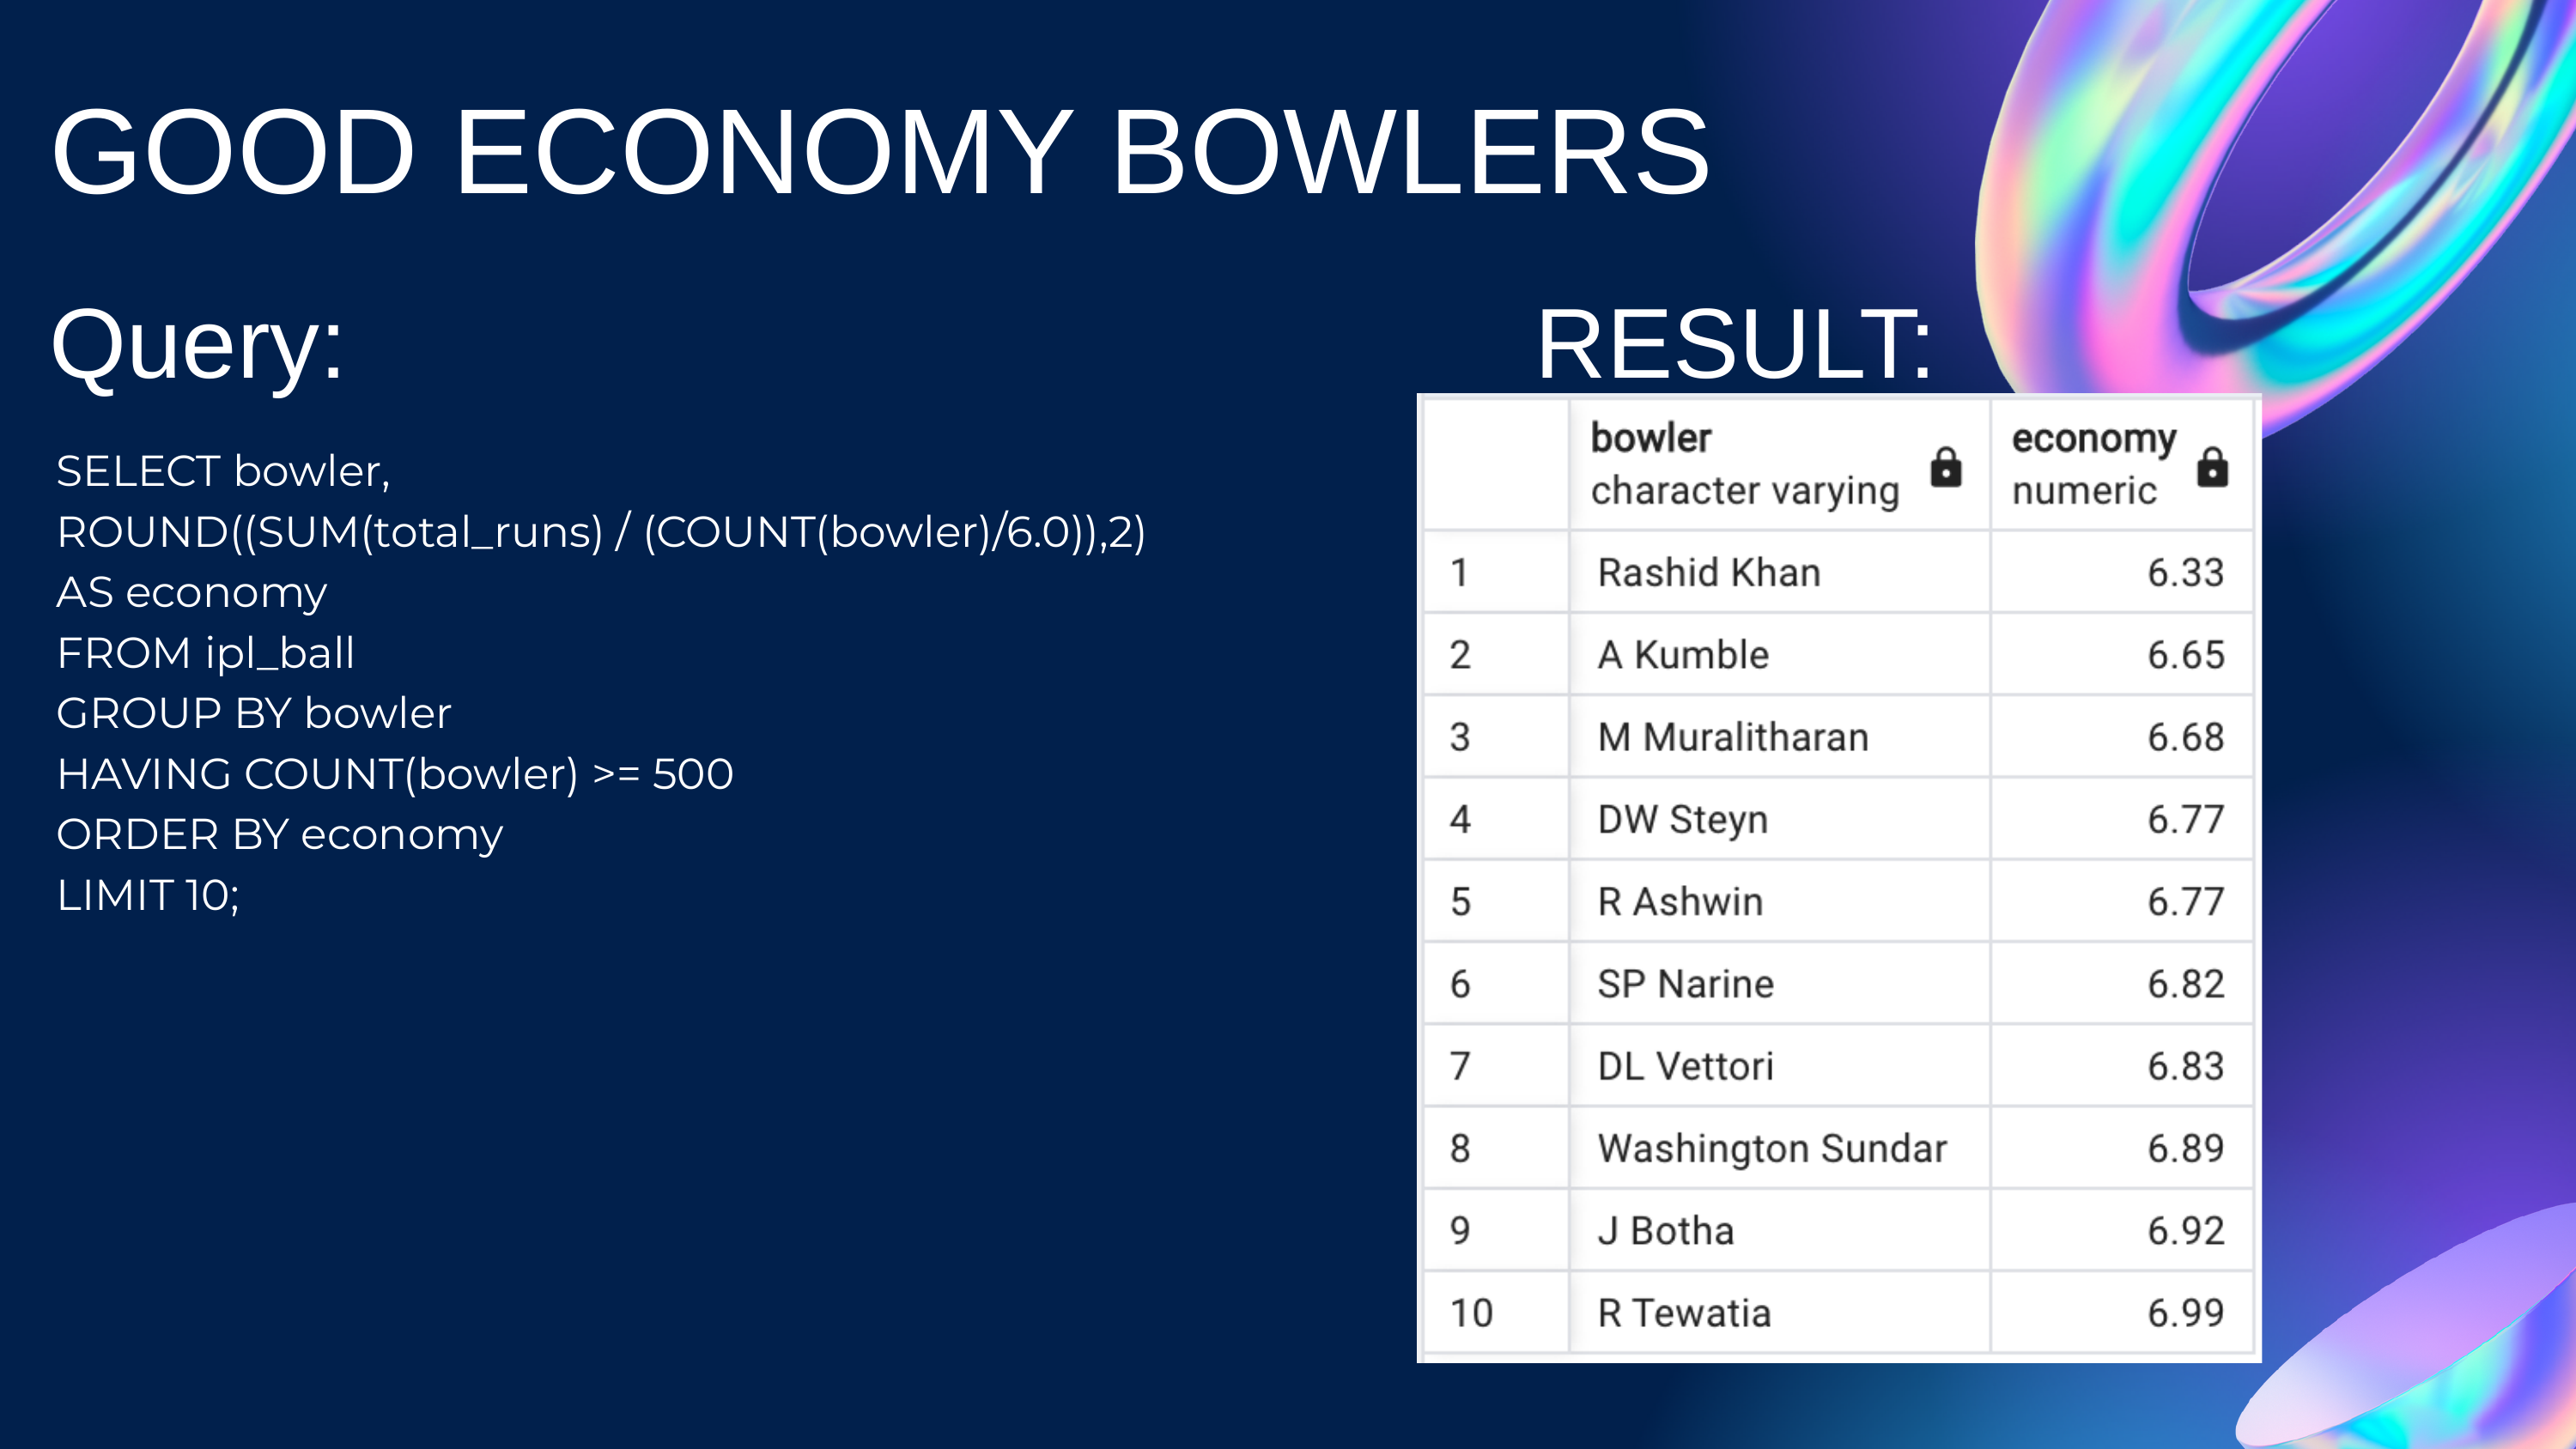

GOOD ECONOMY BOWLERS
Query:
RESULT:

SELECT bowler,
ROUND((SUM(total_runs) / (COUNT(bowler)/6.0)),2) AS economy
FROM ipl_ball
GROUP BY bowler
HAVING COUNT(bowler) >= 500
ORDER BY economy
LIMIT 10;